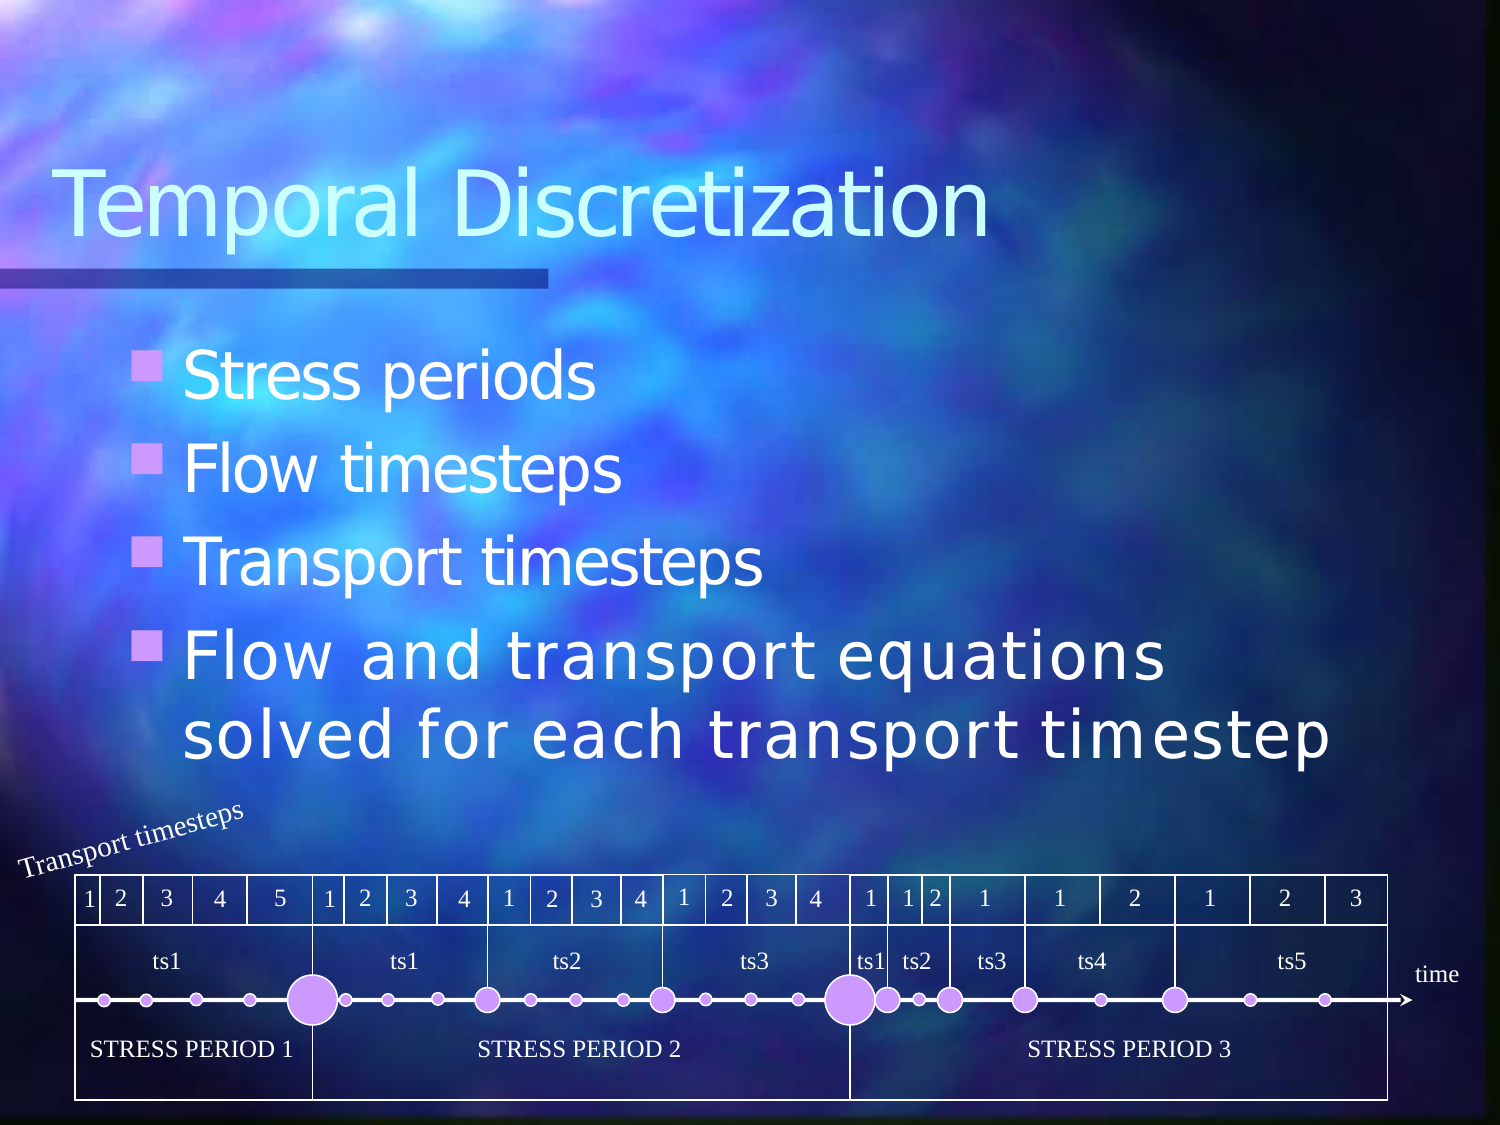

# Temporal Discretization
Stress periods
Flow timesteps
Transport timesteps
Flow and transport equations solved for each transport timestep
Transport timesteps
1
2
5
2
1
1
2
3
3

2

3

1
1
1
2
1
2
3
1

4

1

4

2

3

4

4

ts1
ts1
ts2
ts3
ts1
ts2
ts3
ts4
ts5
time

STRESS PERIOD 1
STRESS PERIOD 2
STRESS PERIOD 3